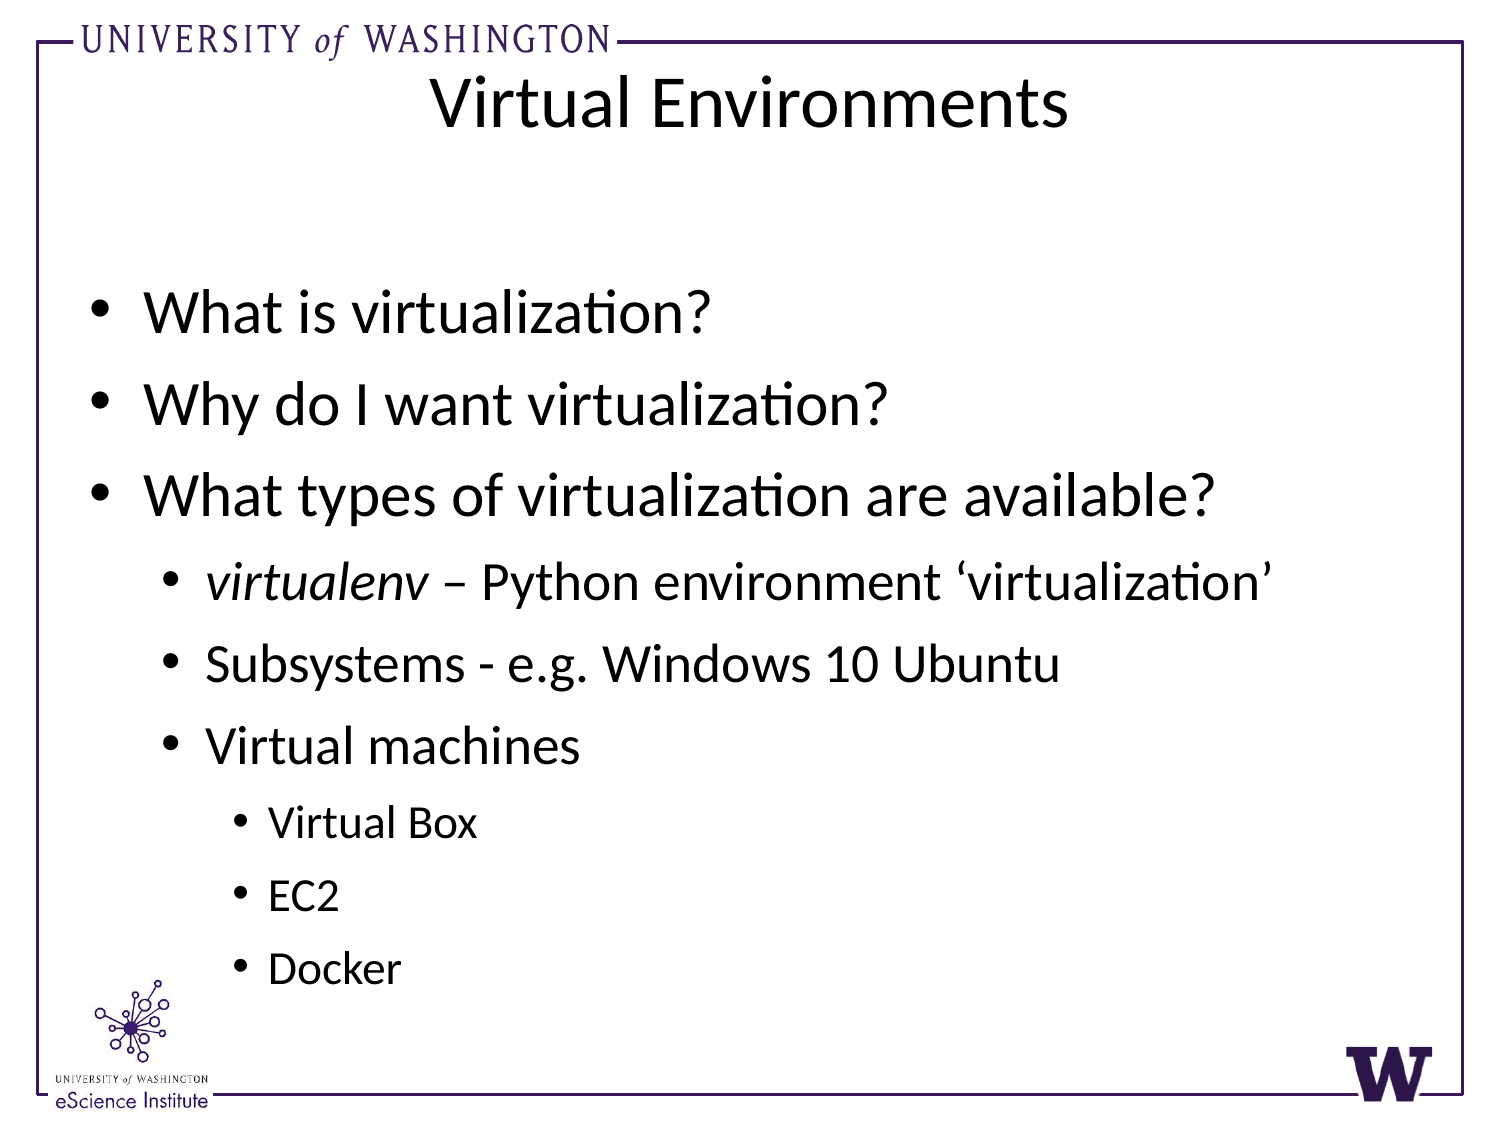

# Virtual Environments
What is virtualization?
Why do I want virtualization?
What types of virtualization are available?
virtualenv – Python environment ‘virtualization’
Subsystems - e.g. Windows 10 Ubuntu
Virtual machines
Virtual Box
EC2
Docker